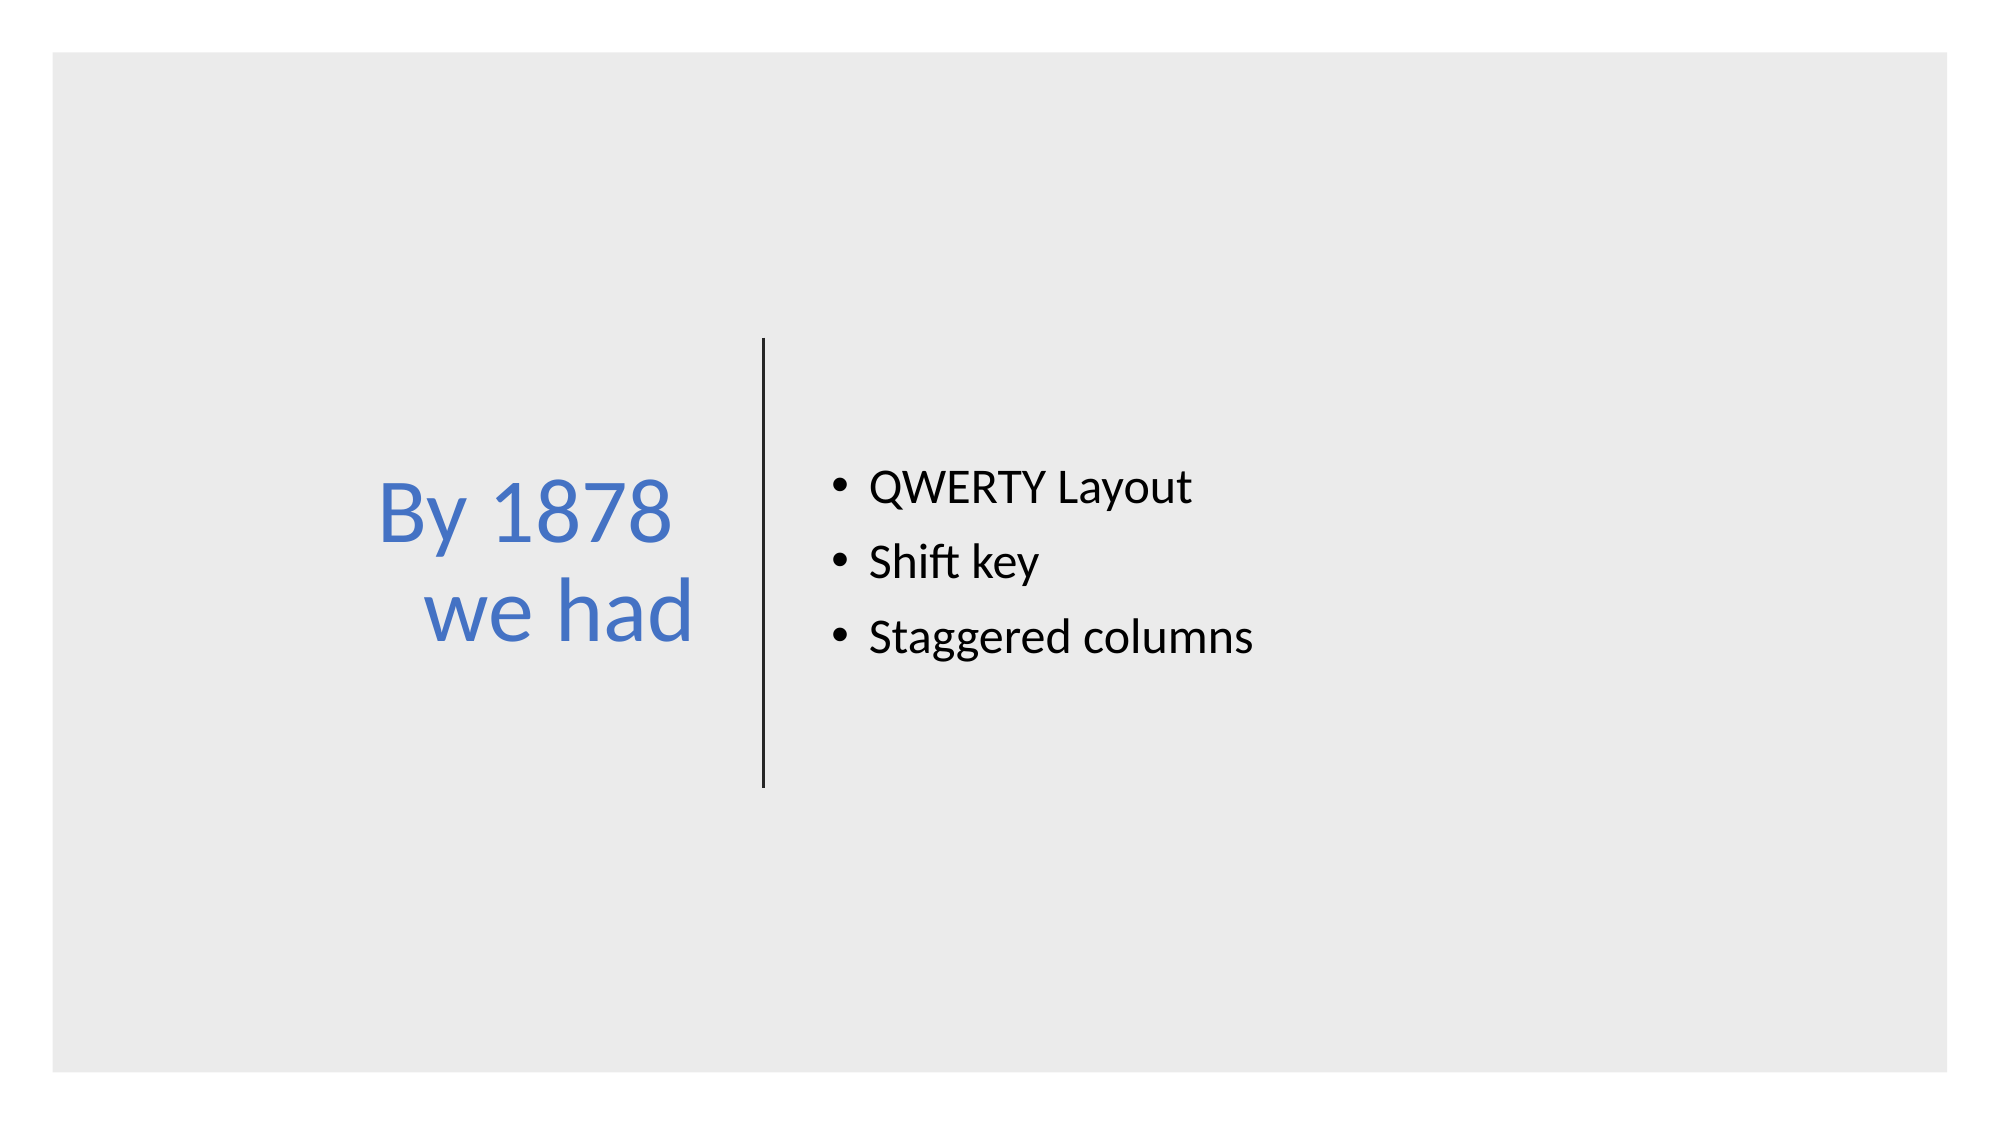

# By 1878 we had
QWERTY Layout
Shift key
Staggered columns